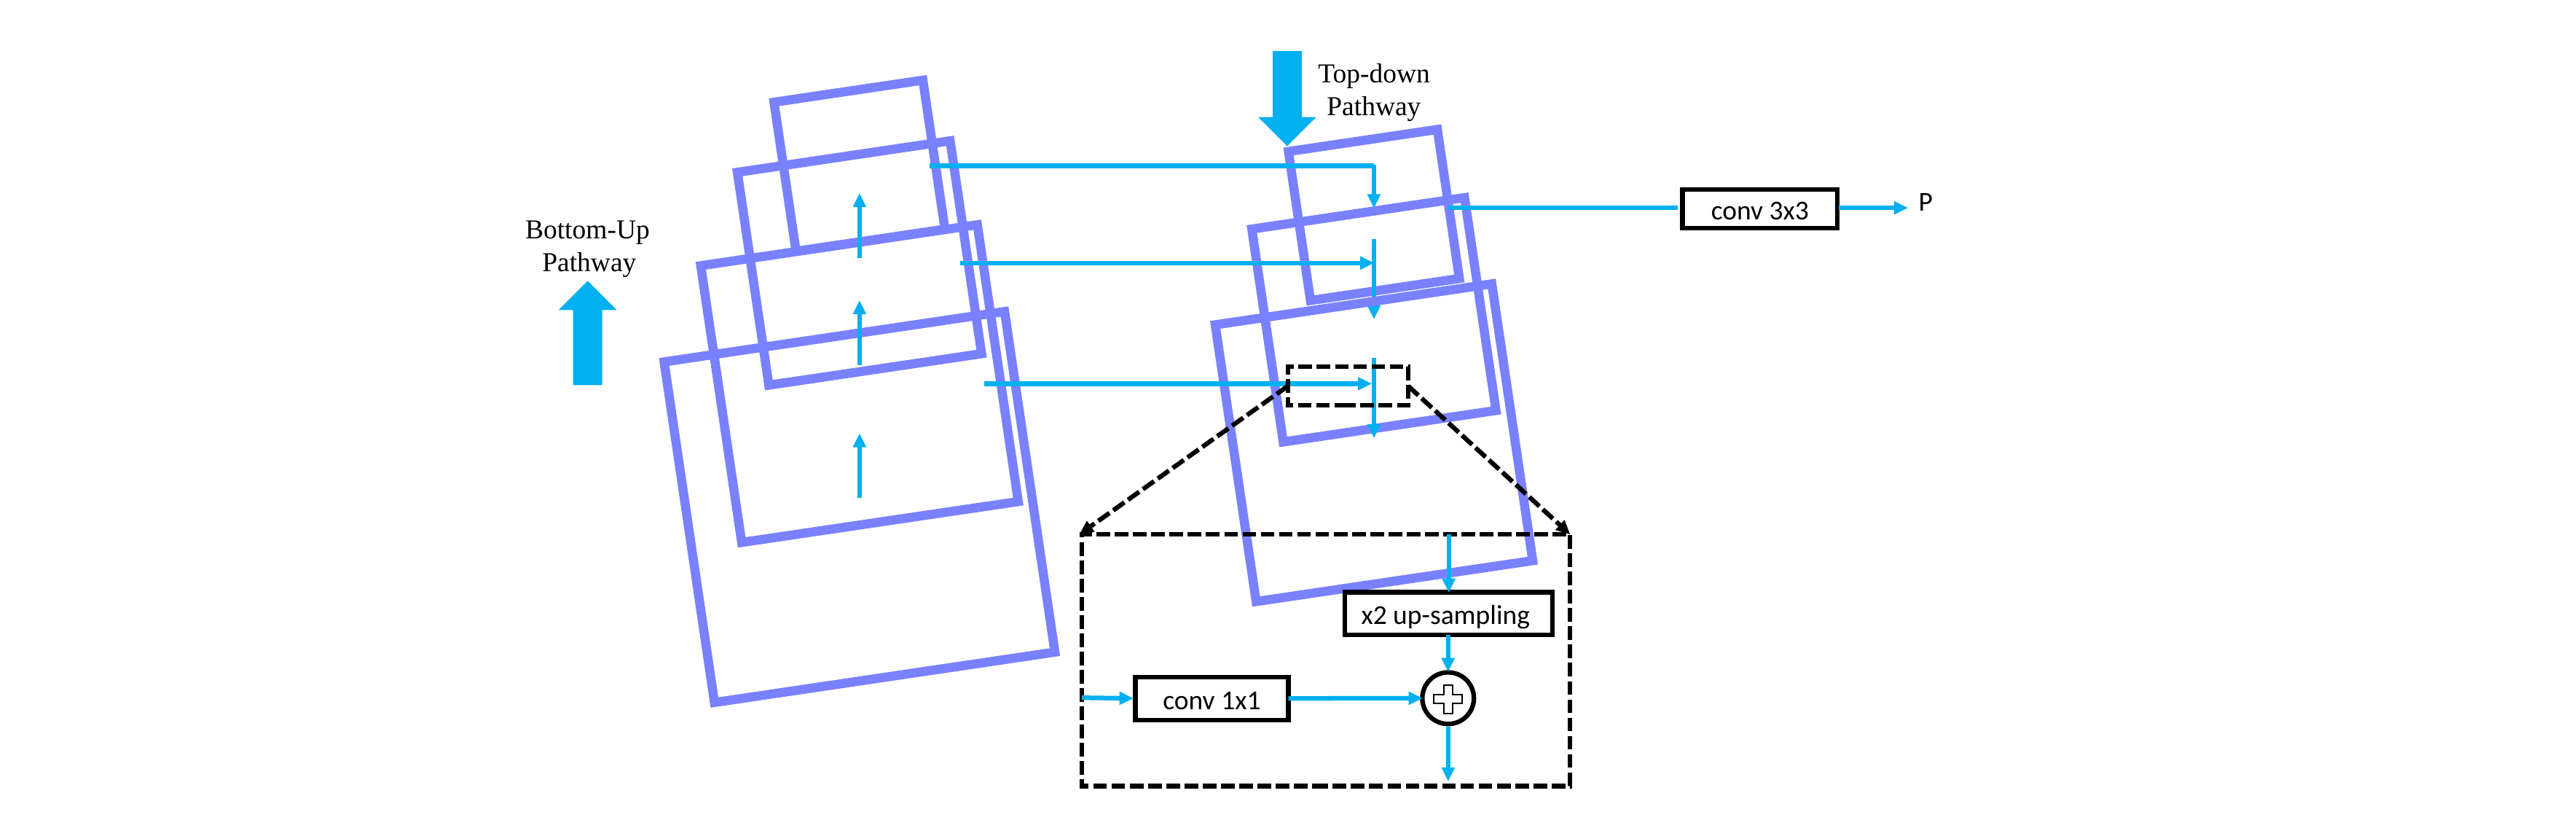

Top-down
Pathway

P
conv 3x3
Bottom-Up
Pathway

x2 up-sampling

conv 1x1